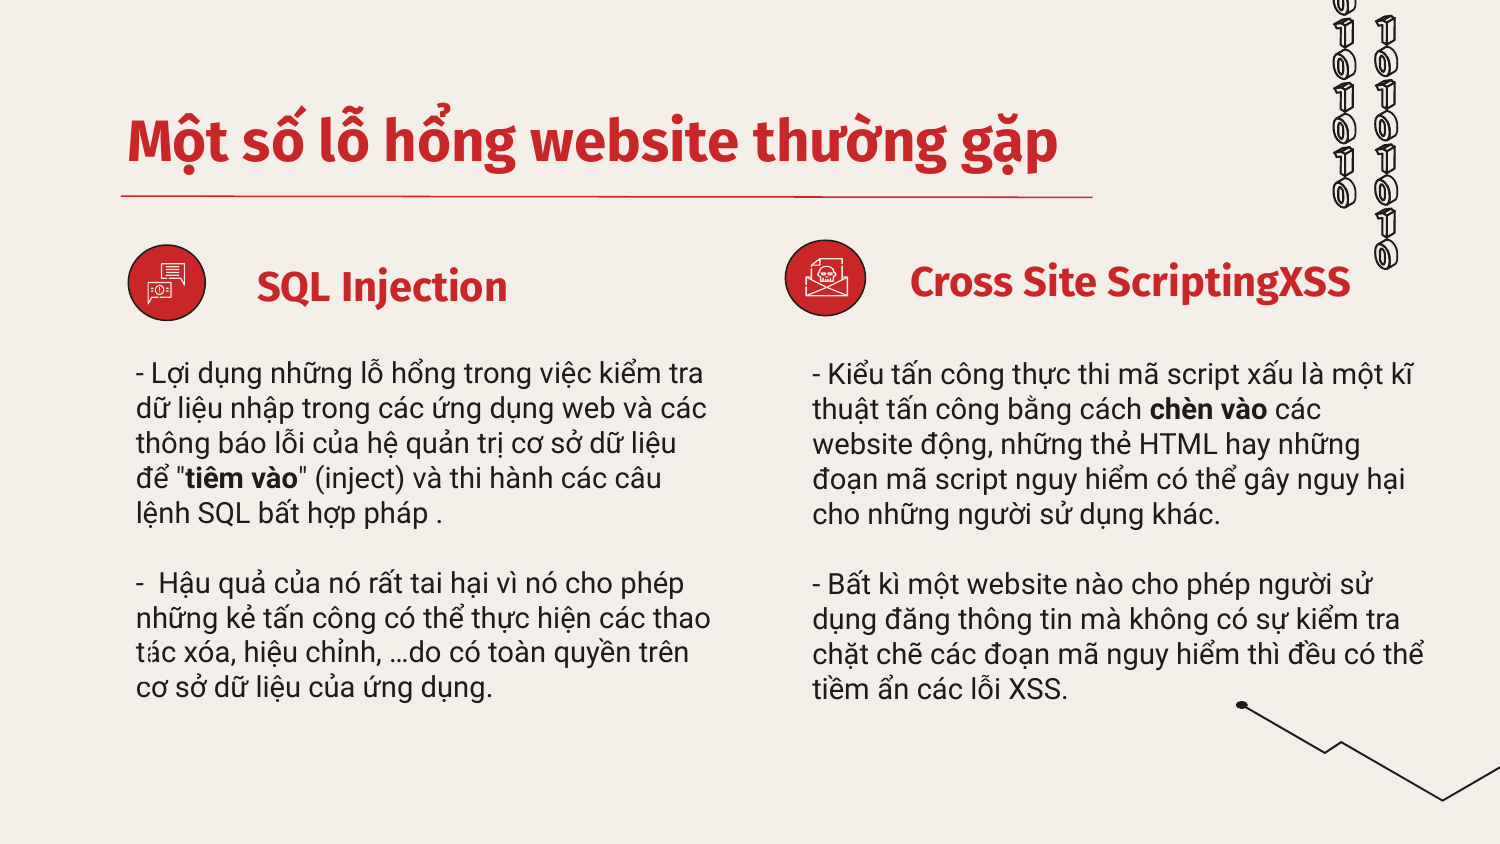

# Một số lỗ hổng website thường gặp

 Cross Site ScriptingXSS

SQL Injection

- Lợi dụng những lỗ hổng trong việc kiểm tra dữ liệu nhập trong các ứng dụng web và các thông báo lỗi của hệ quản trị cơ sở dữ liệu để "tiêm vào" (inject) và thi hành các câu lệnh SQL bất hợp pháp .
-  Hậu quả của nó rất tai hại vì nó cho phép những kẻ tấn công có thể thực hiện các thao tác xóa, hiệu chỉnh, …do có toàn quyền trên cơ sở dữ liệu của ứng dụng.
- Kiểu tấn công thực thi mã script xấu là một kĩ thuật tấn công bằng cách chèn vào các website động, những thẻ HTML hay những đoạn mã script nguy hiểm có thể gây nguy hại cho những người sử dụng khác.
- Bất kì một website nào cho phép người sử dụng đăng thông tin mà không có sự kiểm tra chặt chẽ các đoạn mã nguy hiểm thì đều có thể tiềm ẩn các lỗi XSS.